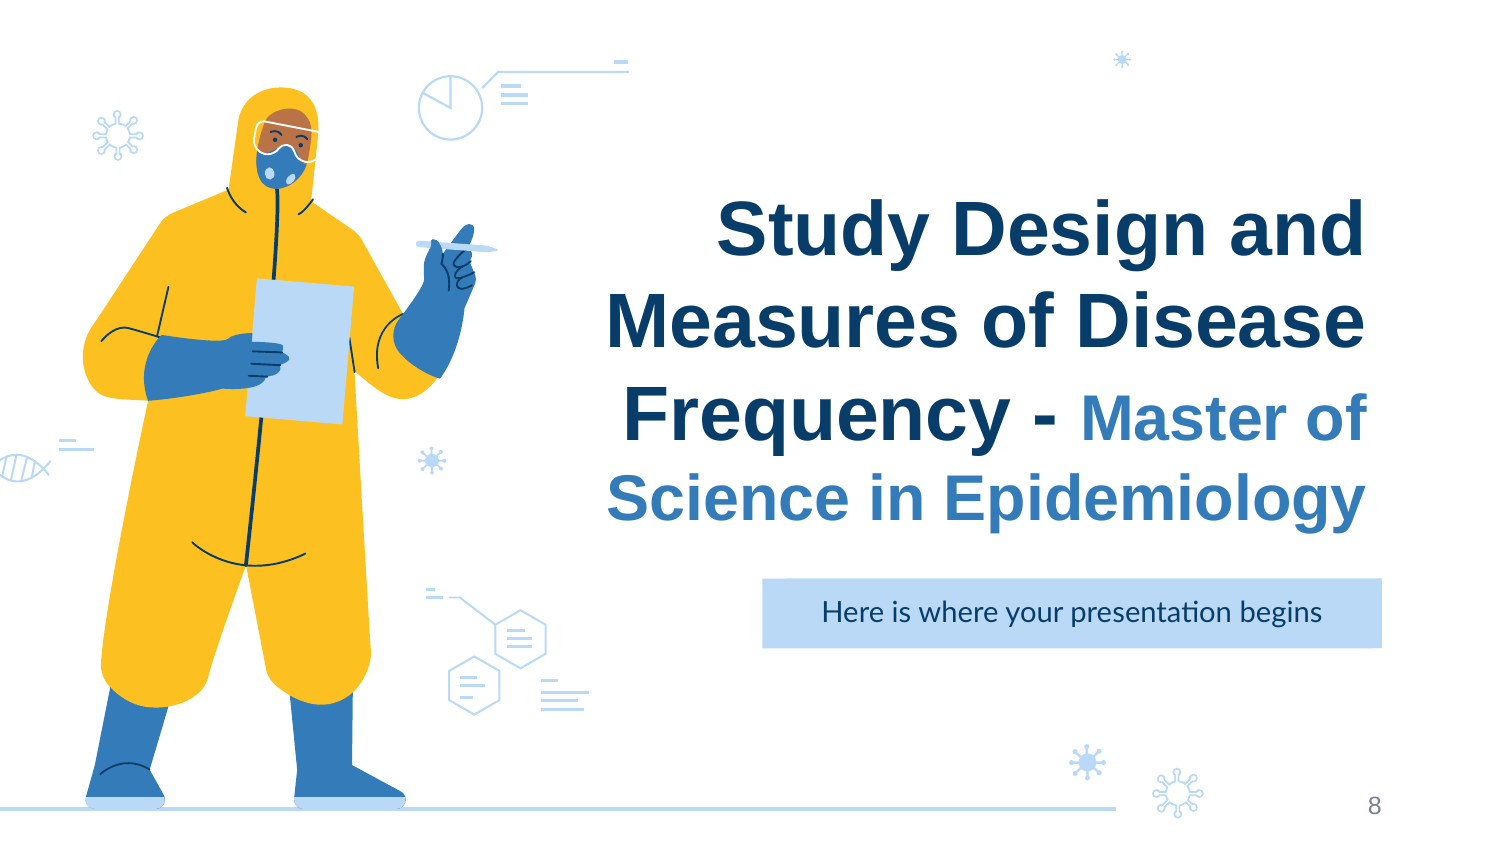

# Study Design and Measures of Disease Frequency - Master of Science in Epidemiology

Here is where your presentation begins

8